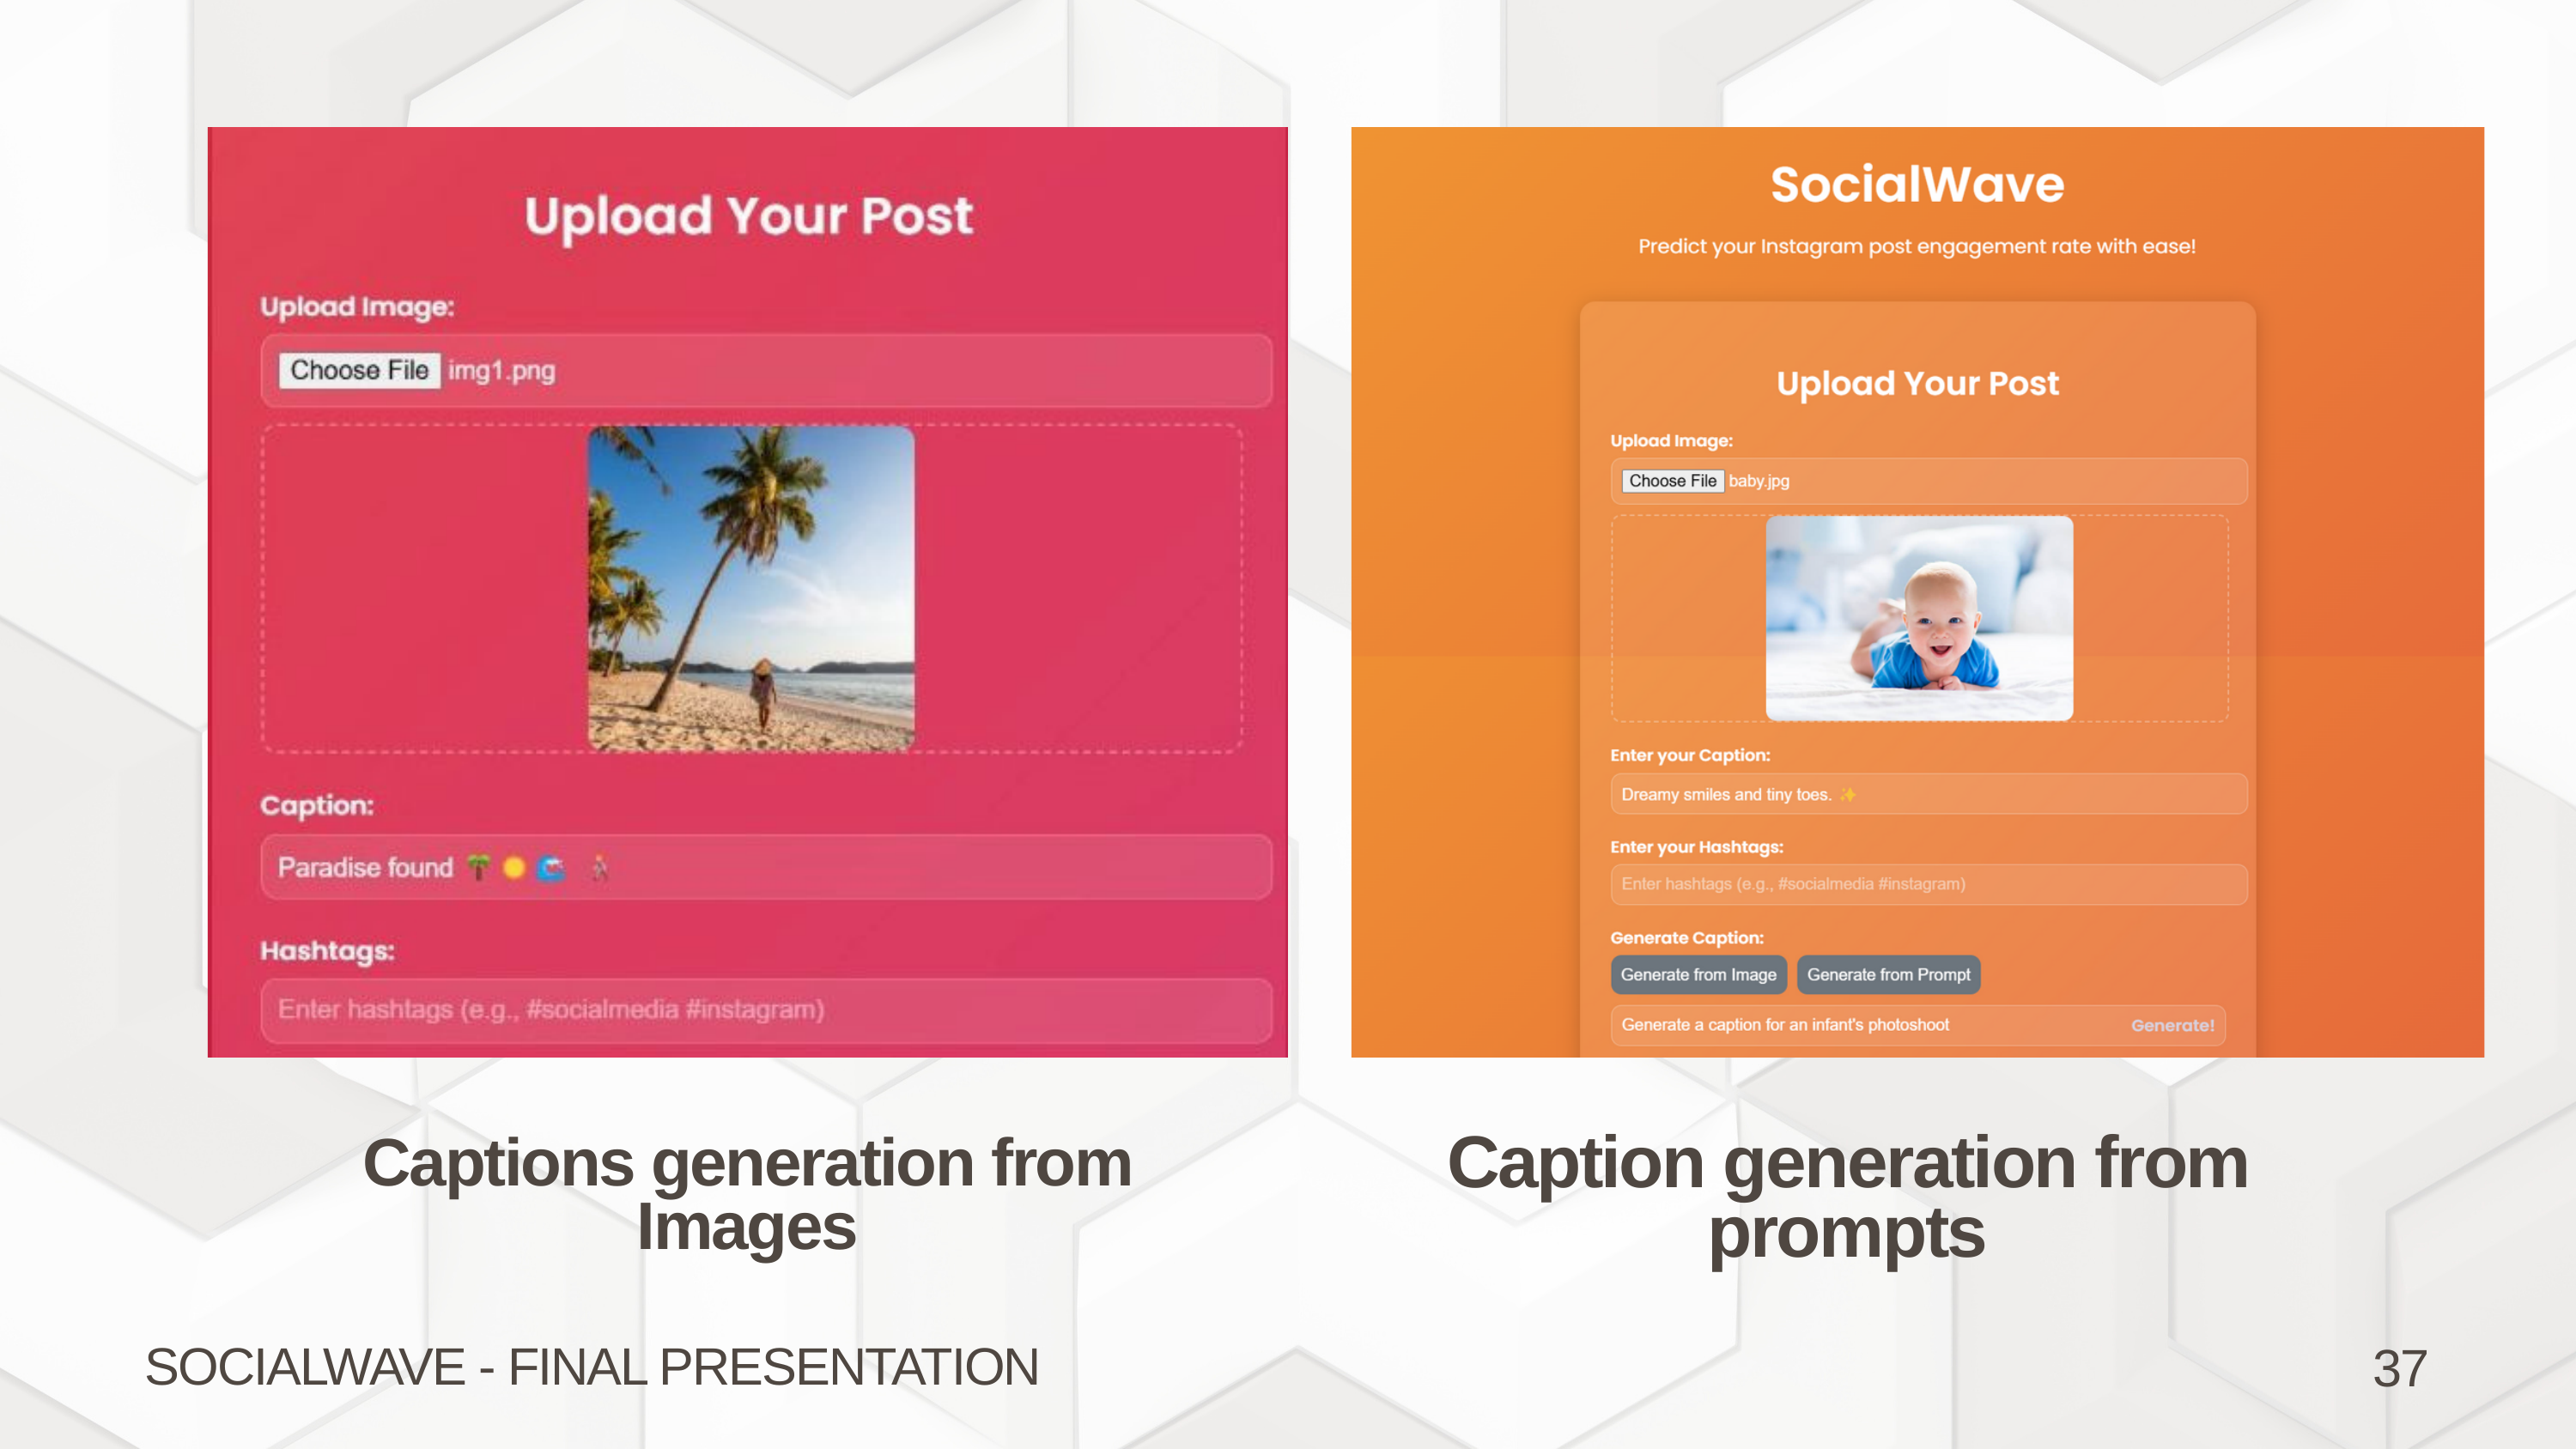

Caption generation from prompts
Captions generation from Images
37
SOCIALWAVE - FINAL PRESENTATION